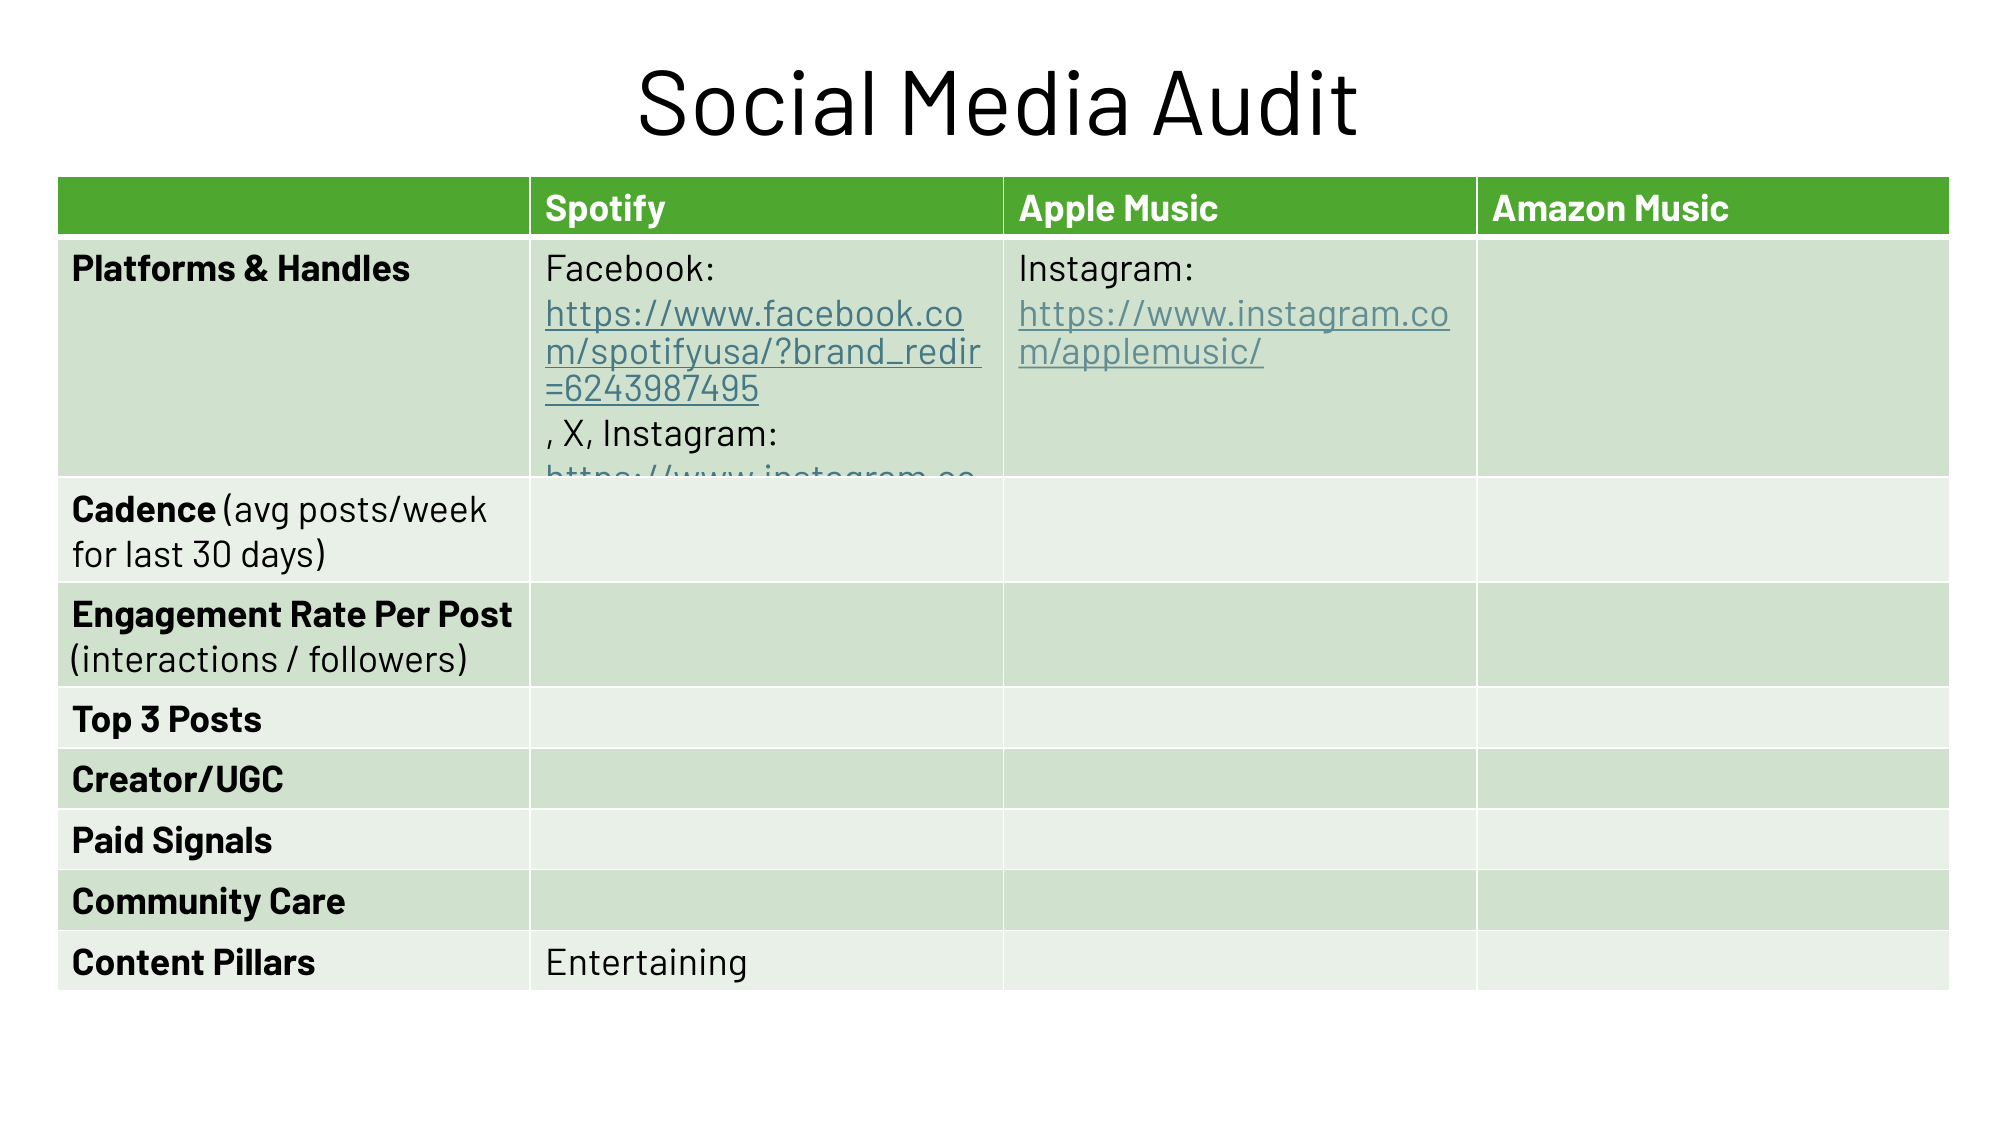

# Social Media Audit
|  | Spotify | Apple Music | Amazon Music |
| --- | --- | --- | --- |
| Platforms & Handles | Facebook: https://www.facebook.com/spotifyusa/?brand\_redir=6243987495, X, Instagram: https://www.instagram.com/spotify/, TikTok | Instagram: https://www.instagram.com/applemusic/ |  |
| Cadence (avg posts/week for last 30 days) |  |  |  |
| Engagement Rate Per Post (interactions / followers) |  |  |  |
| Top 3 Posts |  |  |  |
| Creator/UGC |  |  |  |
| Paid Signals |  |  |  |
| Community Care |  |  |  |
| Content Pillars | Entertaining |  |  |